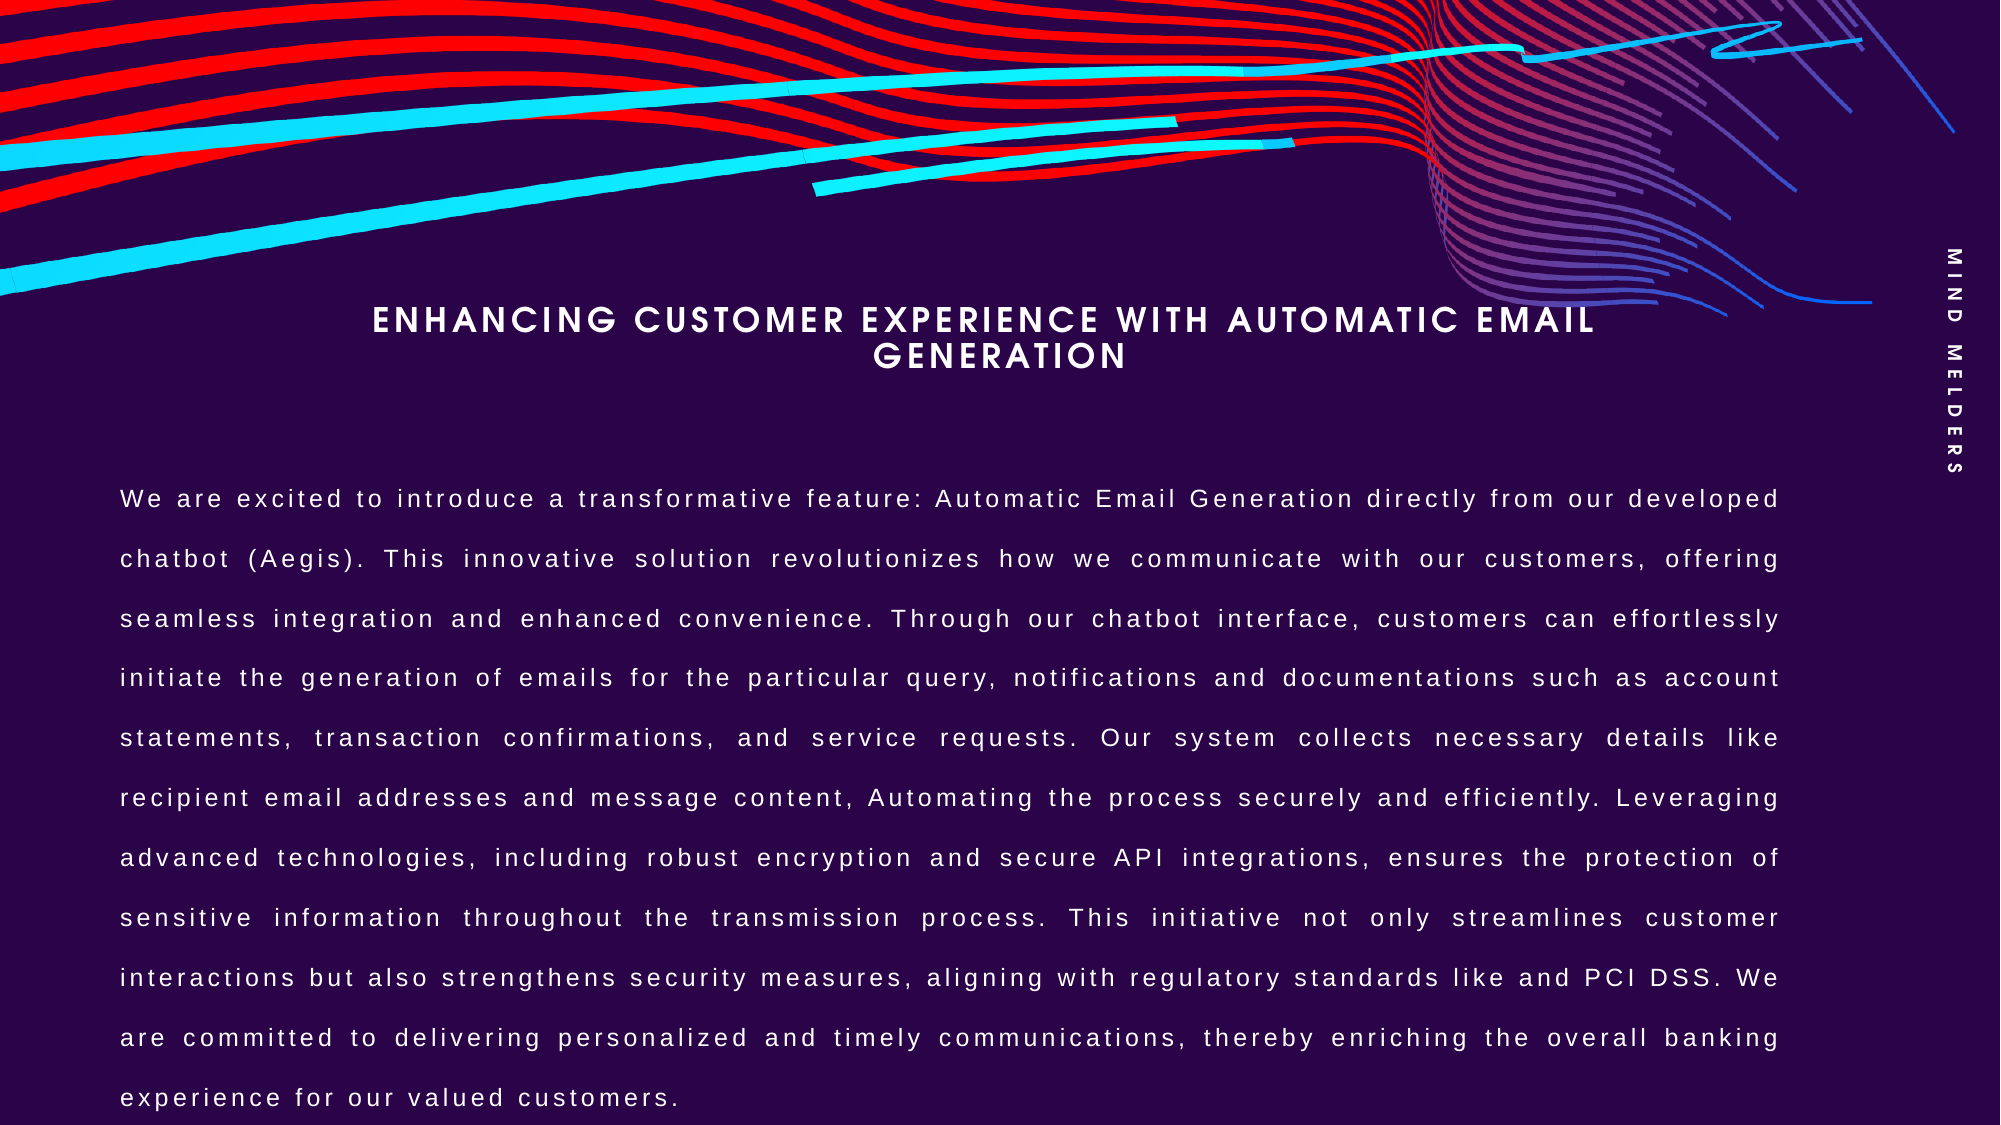

Mind melders
# Enhancing Customer Experience with Automatic Email   Generation
We are excited to introduce a transformative feature: Automatic Email Generation directly from our developed chatbot (Aegis). This innovative solution revolutionizes how we communicate with our customers, offering seamless integration and enhanced convenience. Through our chatbot interface, customers can effortlessly initiate the generation of emails for the particular query, notifications and documentations such as account statements, transaction confirmations, and service requests. Our system collects necessary details like recipient email addresses and message content, Automating the process securely and efficiently. Leveraging advanced technologies, including robust encryption and secure API integrations, ensures the protection of sensitive information throughout the transmission process. This initiative not only streamlines customer interactions but also strengthens security measures, aligning with regulatory standards like and PCI DSS. We are committed to delivering personalized and timely communications, thereby enriching the overall banking experience for our valued customers.
12